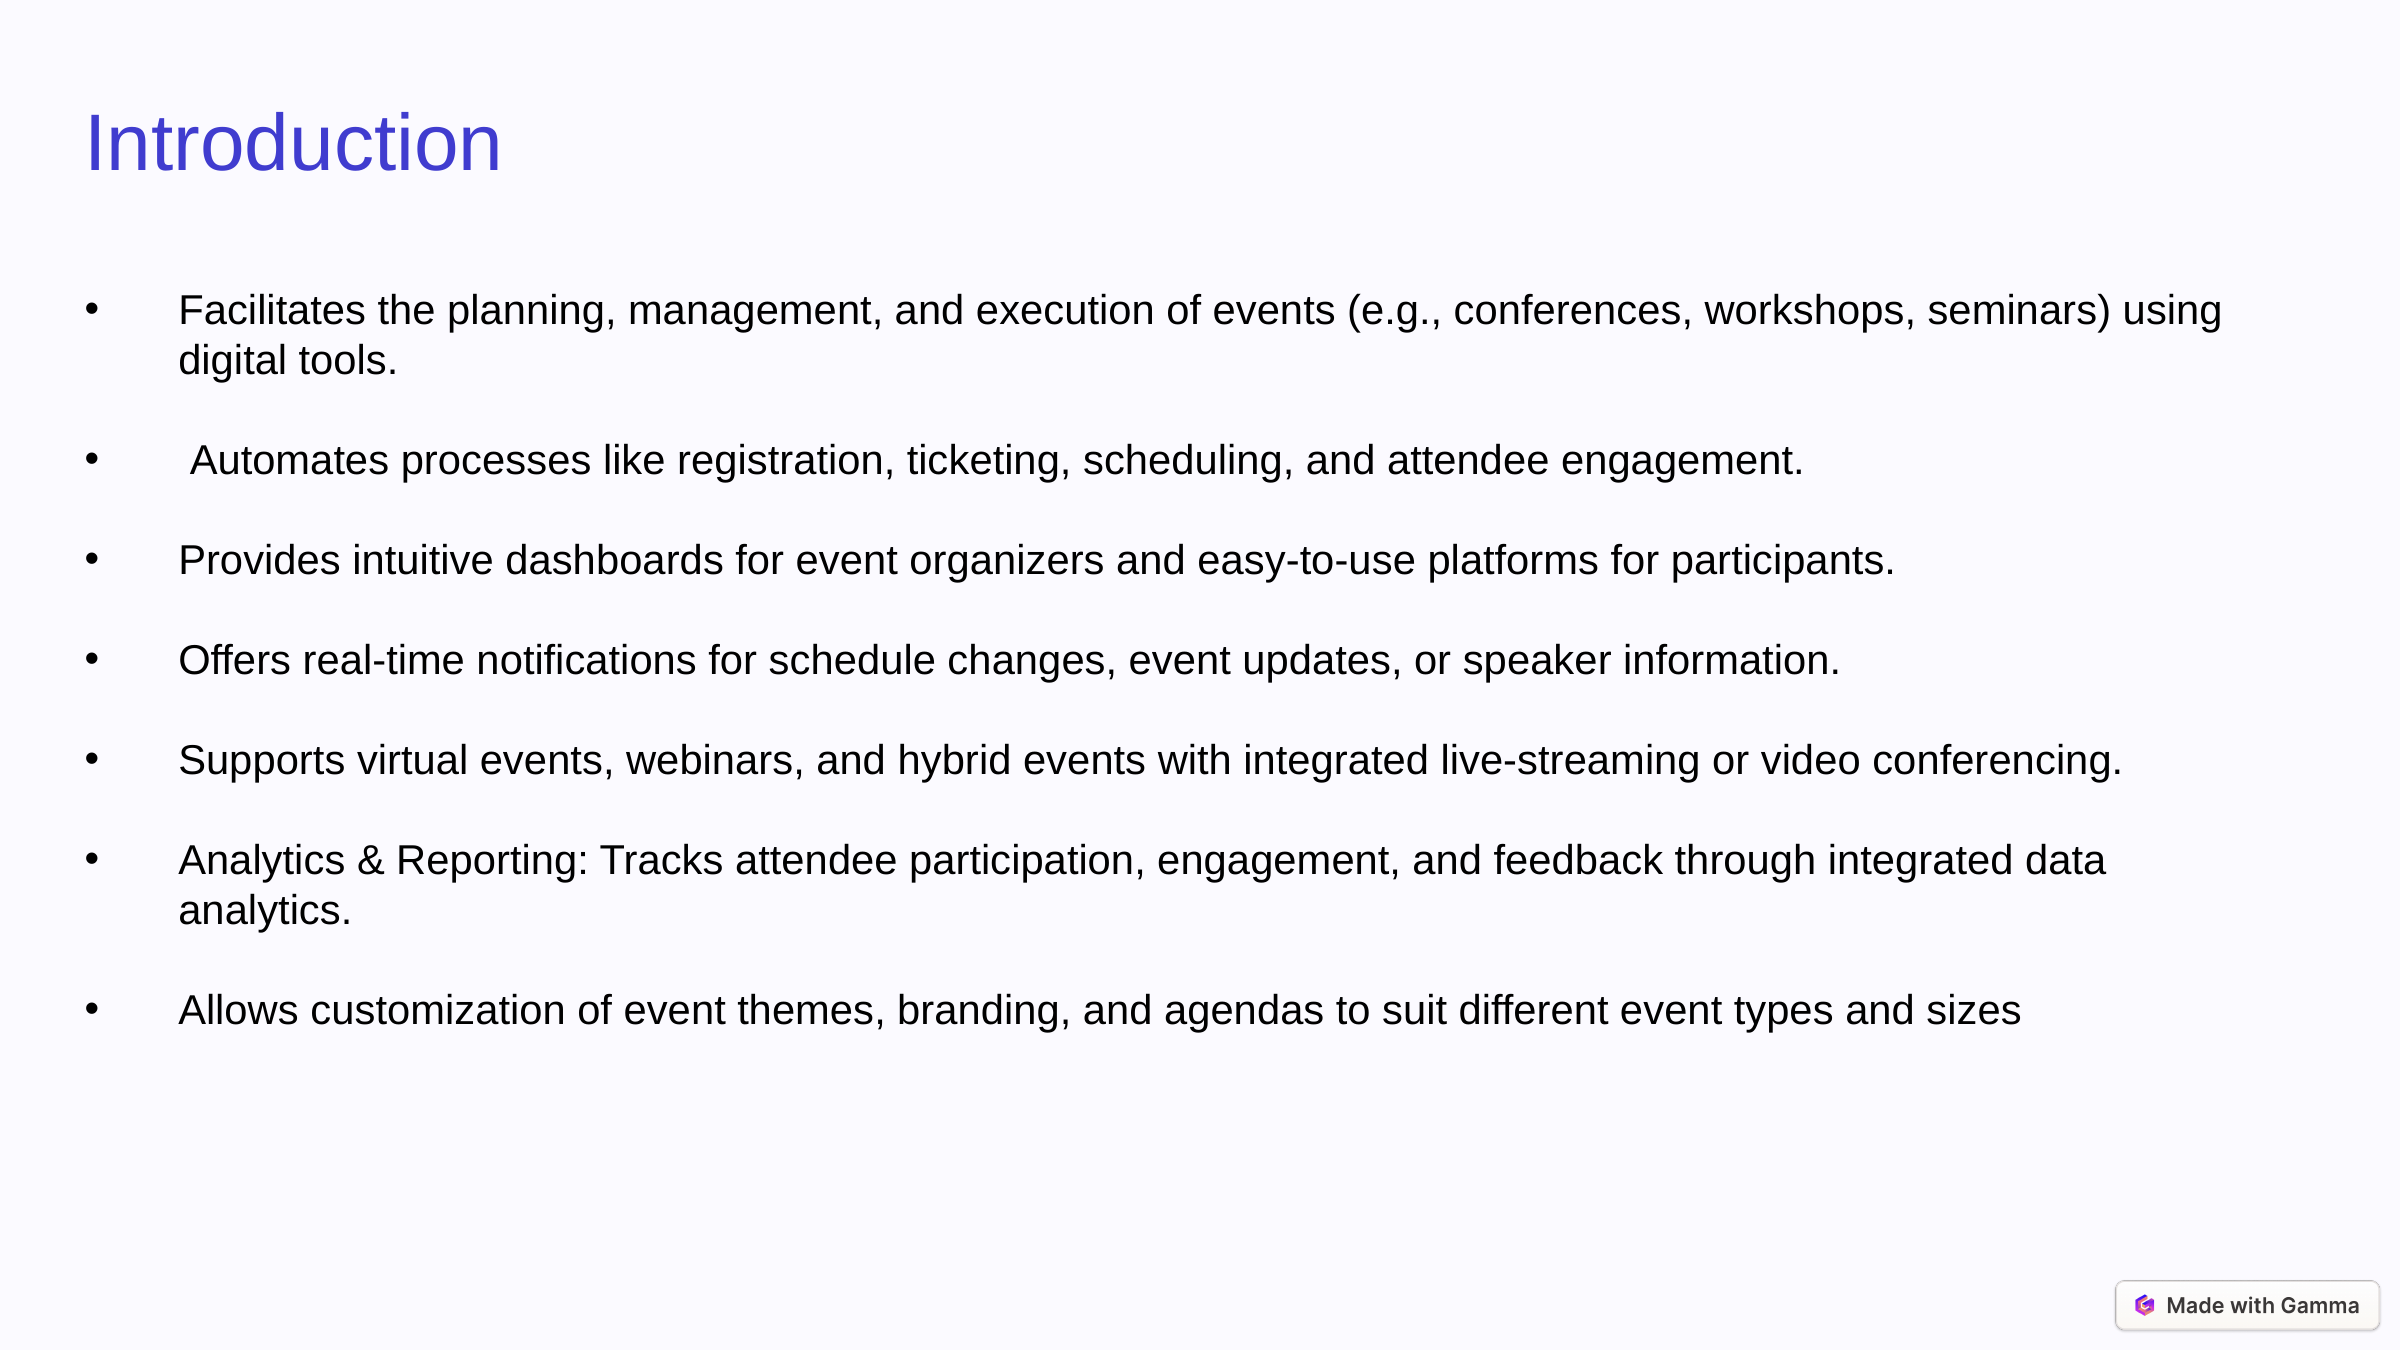

Introduction

Facilitates the planning, management, and execution of events (e.g., conferences, workshops, seminars) using digital tools.

 Automates processes like registration, ticketing, scheduling, and attendee engagement.

Provides intuitive dashboards for event organizers and easy-to-use platforms for participants.

Offers real-time notifications for schedule changes, event updates, or speaker information.

Supports virtual events, webinars, and hybrid events with integrated live-streaming or video conferencing.

Analytics & Reporting: Tracks attendee participation, engagement, and feedback through integrated data analytics.

Allows customization of event themes, branding, and agendas to suit different event types and sizes